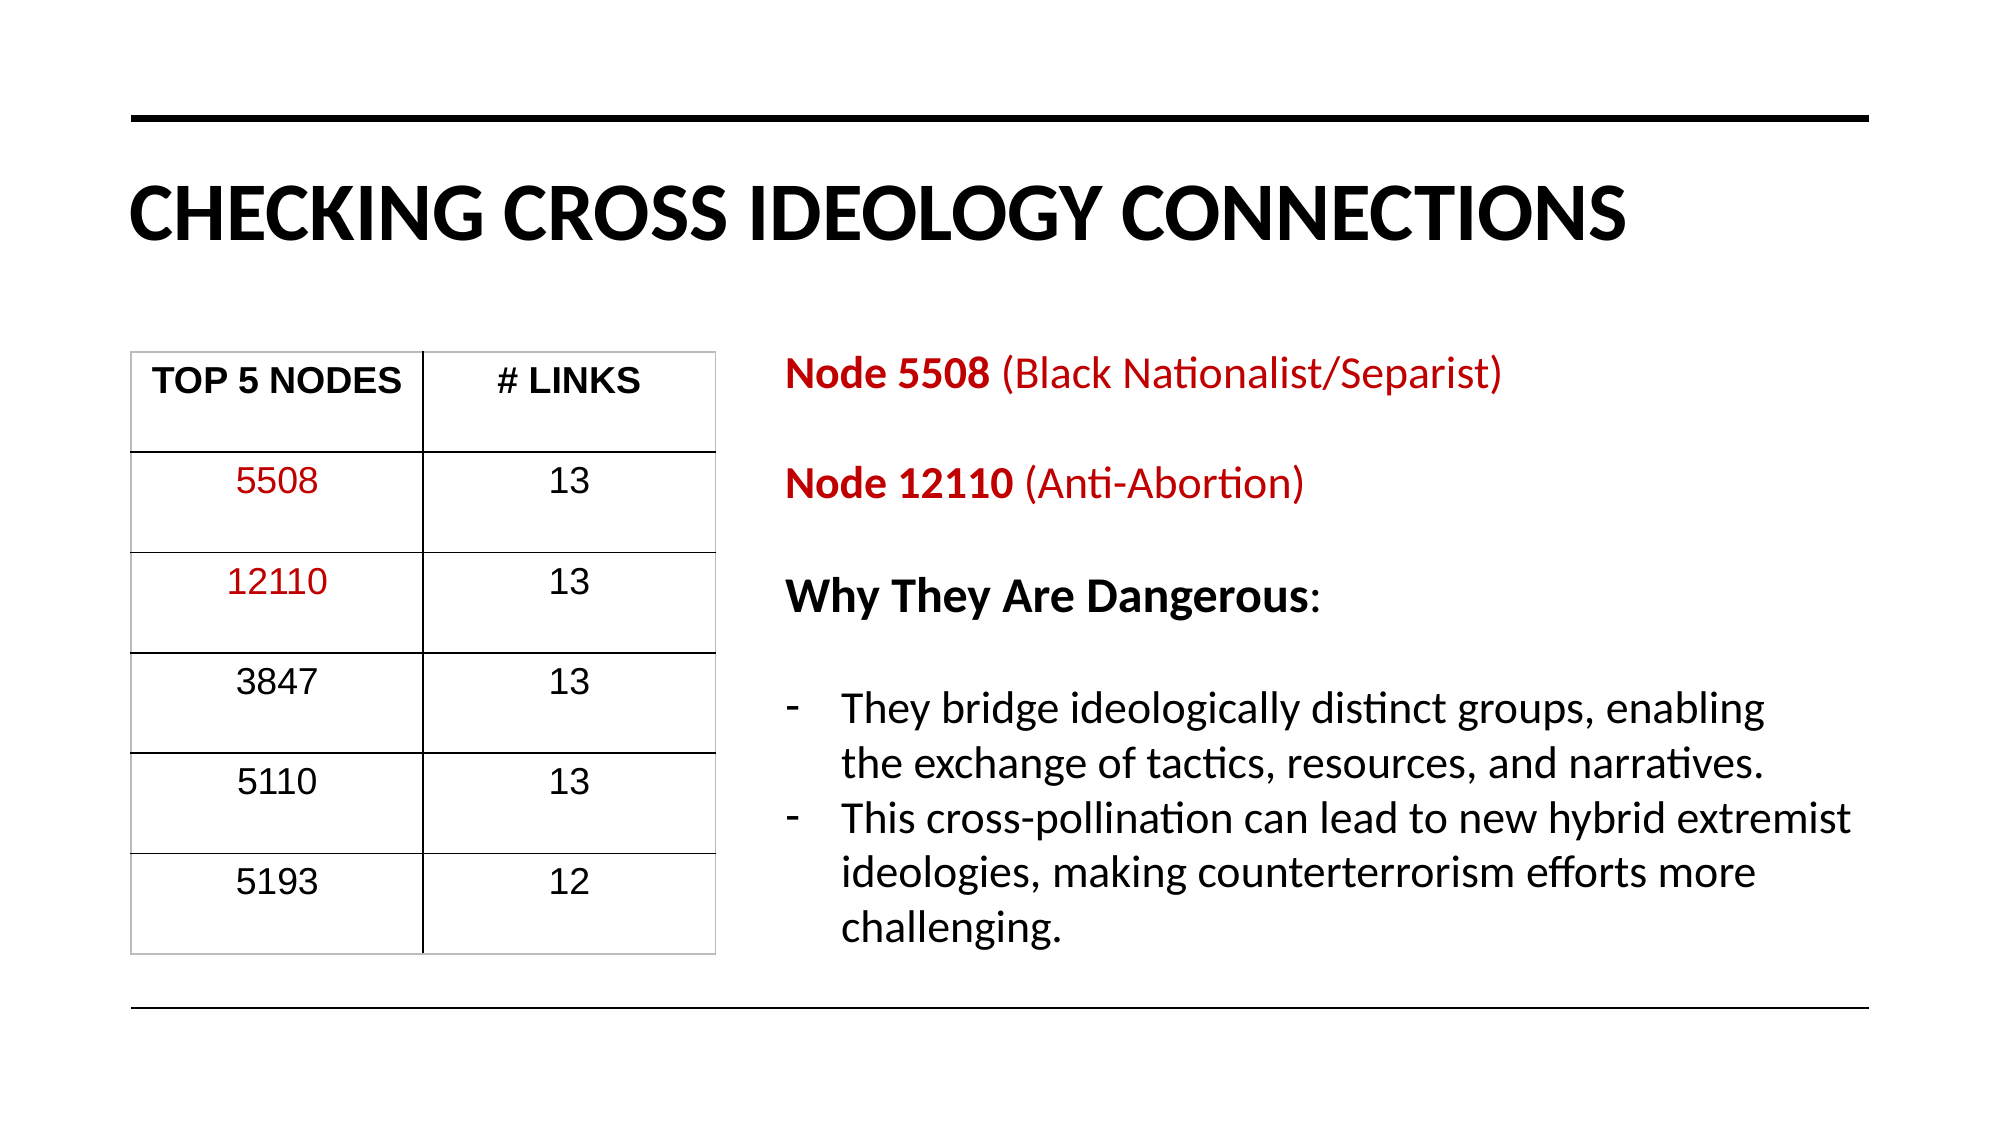

# CHECKING CROSS IDEOLOGY CONNECTIONS
Node 5508 (Black Nationalist/Separist)

Node 12110 (Anti-Abortion)

Why They Are Dangerous:

They bridge ideologically distinct groups, enabling the exchange of tactics, resources, and narratives.
This cross-pollination can lead to new hybrid extremist ideologies, making counterterrorism efforts more challenging.
| TOP 5 NODES | # LINKS |
| --- | --- |
| 5508 | 13 |
| 12110 | 13 |
| 3847 | 13 |
| 5110 | 13 |
| 5193 | 12 |